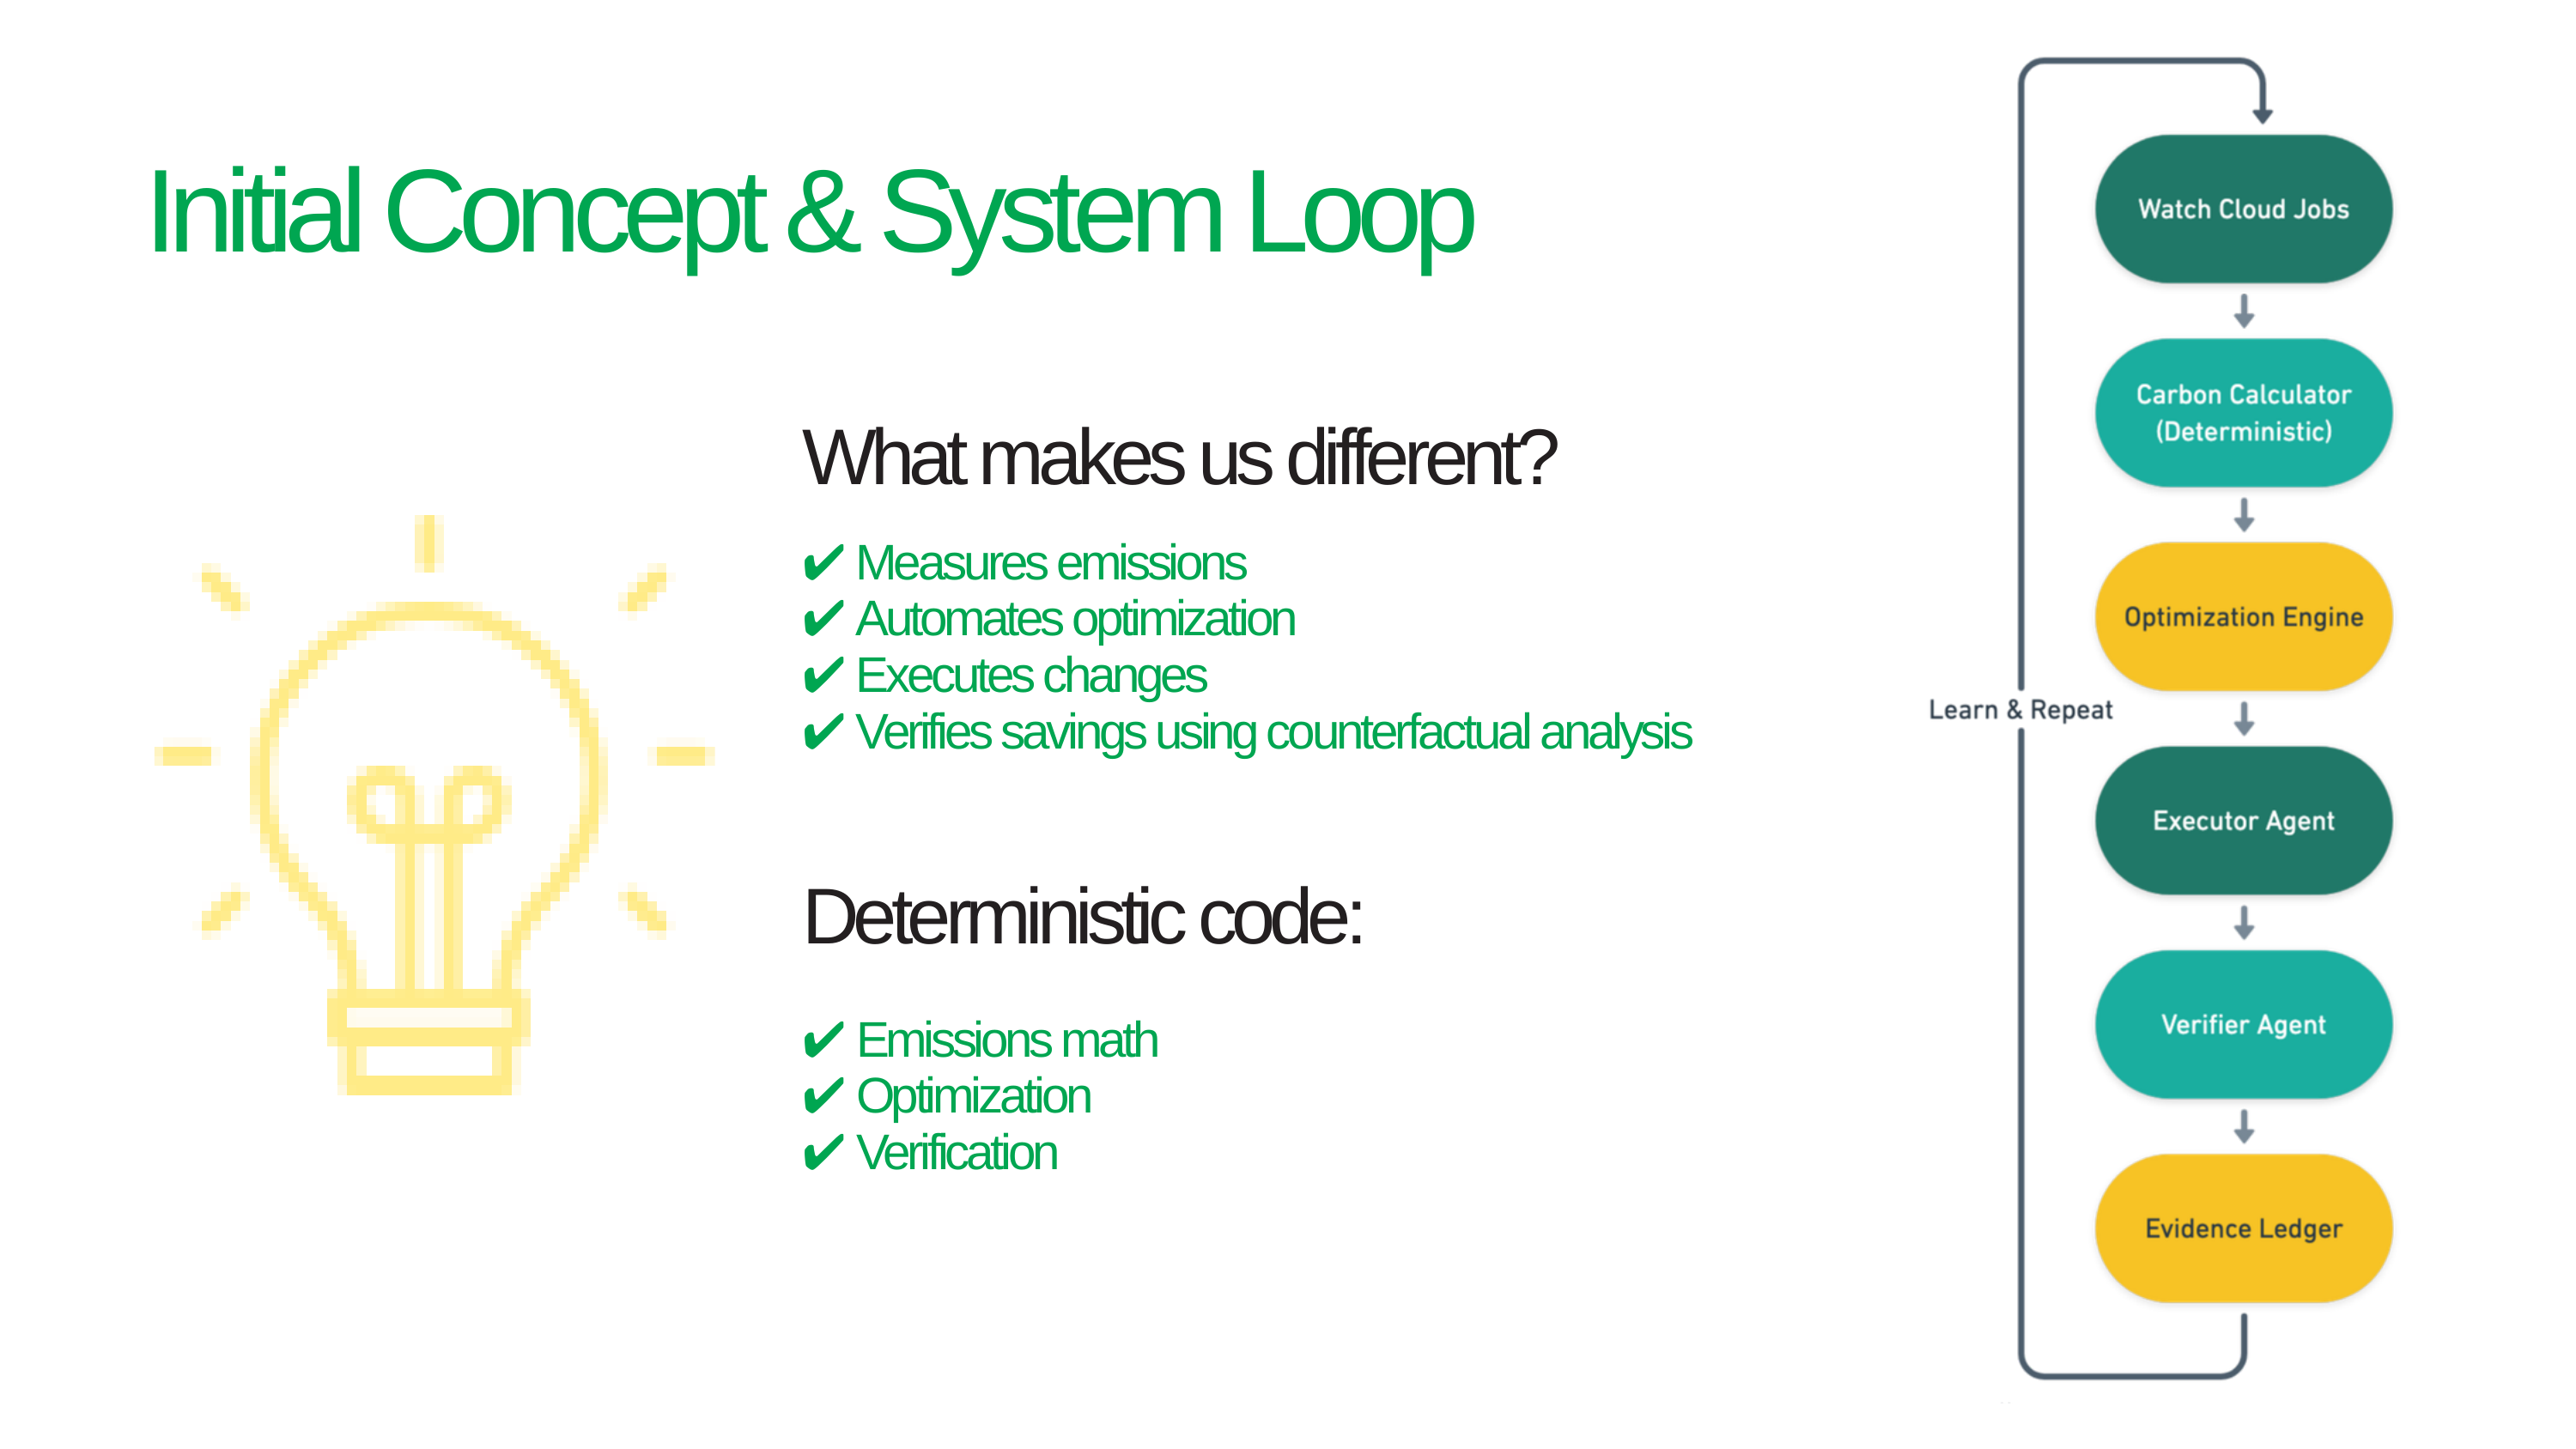

Initial Concept & System Loop
What makes us different?

✔ Measures emissions
✔ Automates optimization
✔ Executes changes
✔ Verifies savings using counterfactual analysis
Deterministic code:
✔ Emissions math
✔ Optimization
✔ Verification